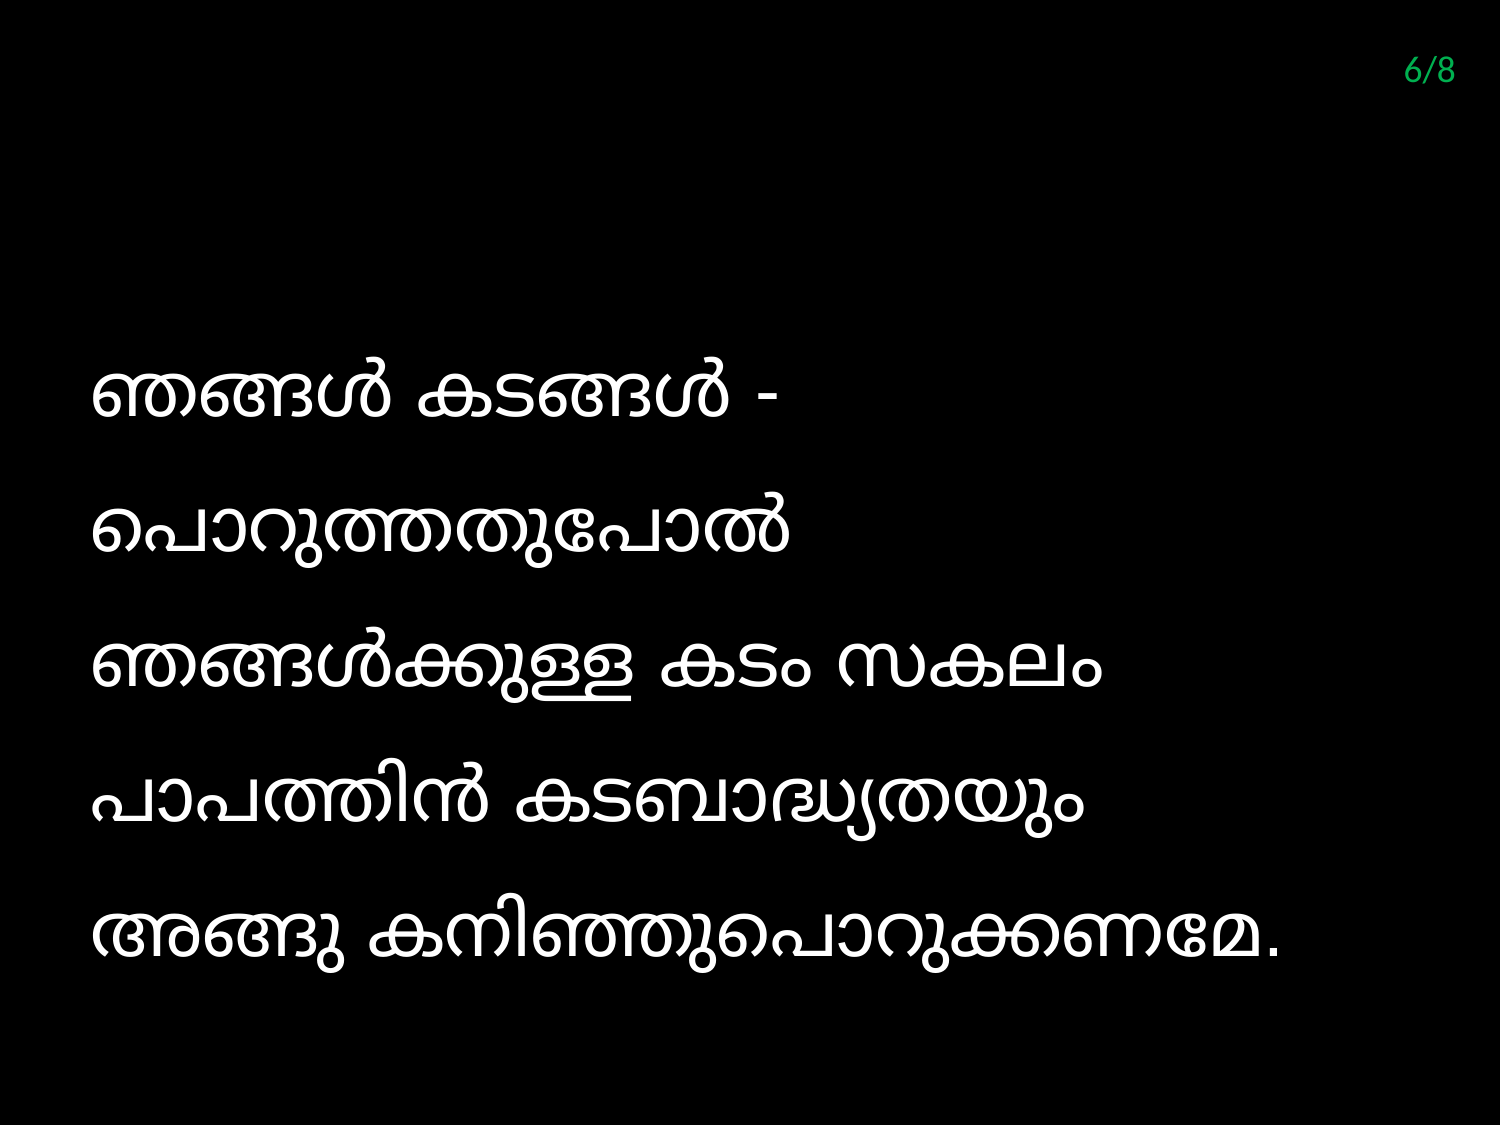

6/8
#
ഞങ്ങള്‍ കടങ്ങള്‍ -പൊറുത്തതുപോല്‍
‍ഞങ്ങള്‍ക്കുള്ള കടം സകലം
പാപത്തിന്‍ കടബാദ്ധ്യതയും
അങ്ങു കനിഞ്ഞുപൊറുക്കണമേ.